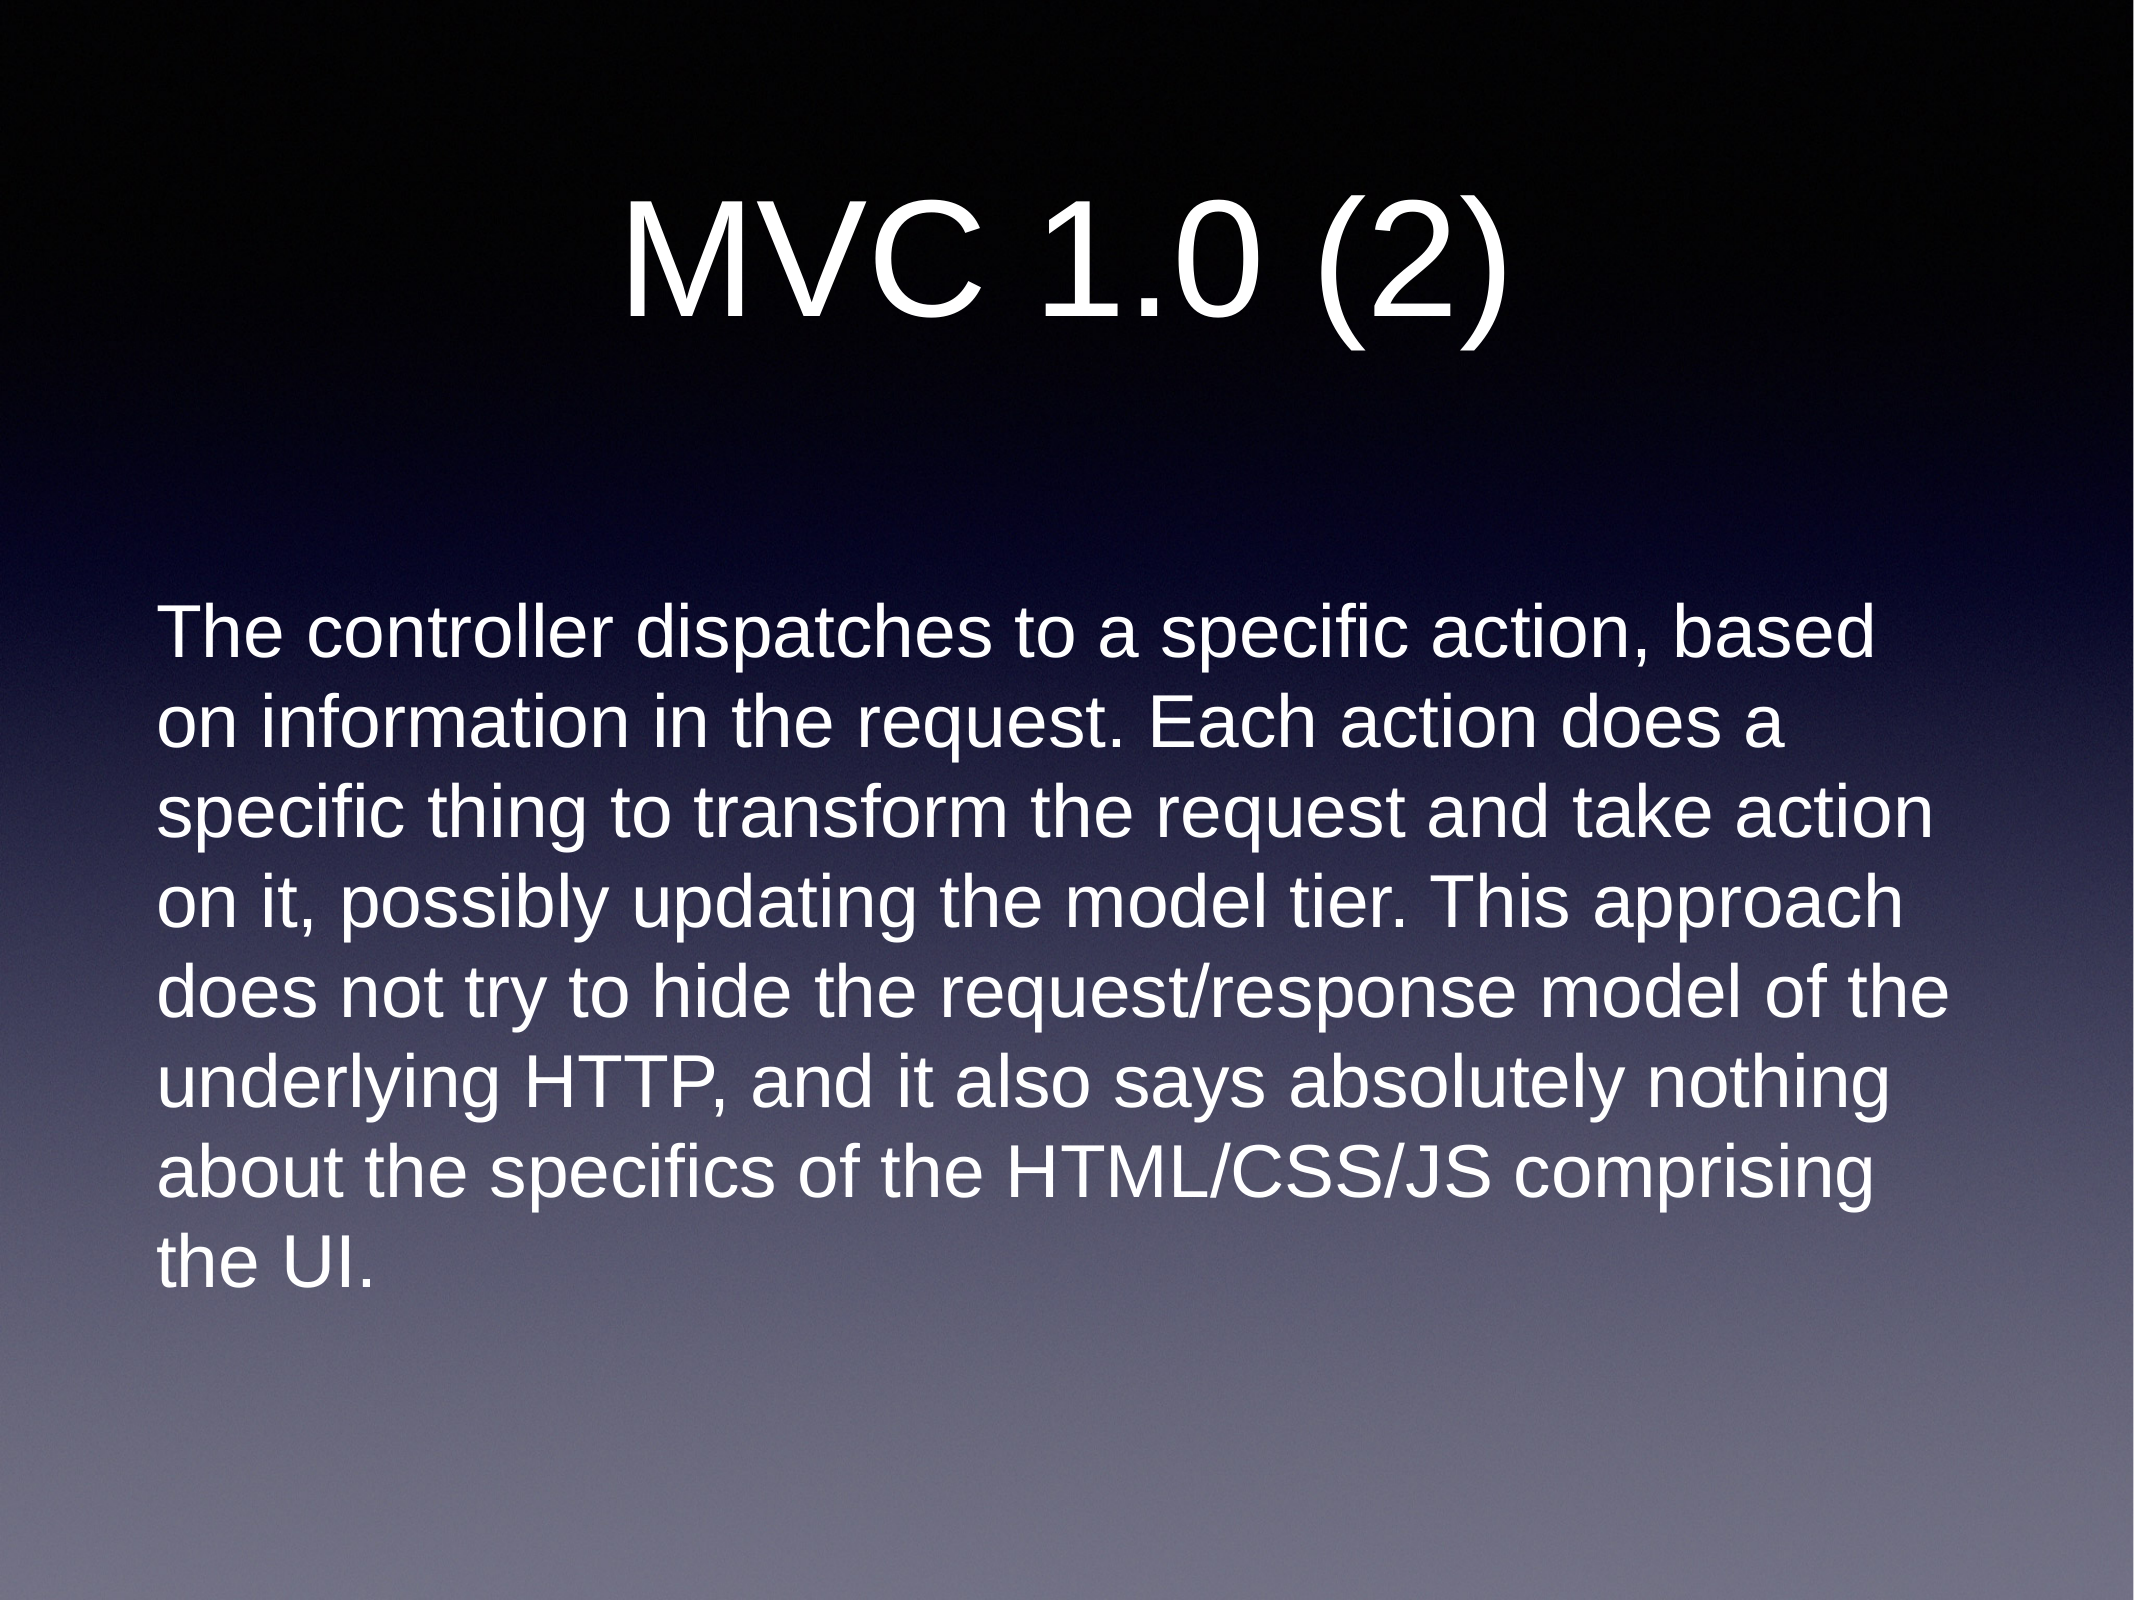

# MVC 1.0 (2)
The controller dispatches to a specific action, based on information in the request. Each action does a specific thing to transform the request and take action on it, possibly updating the model tier. This approach does not try to hide the request/response model of the underlying HTTP, and it also says absolutely nothing about the specifics of the HTML/CSS/JS comprising the UI.